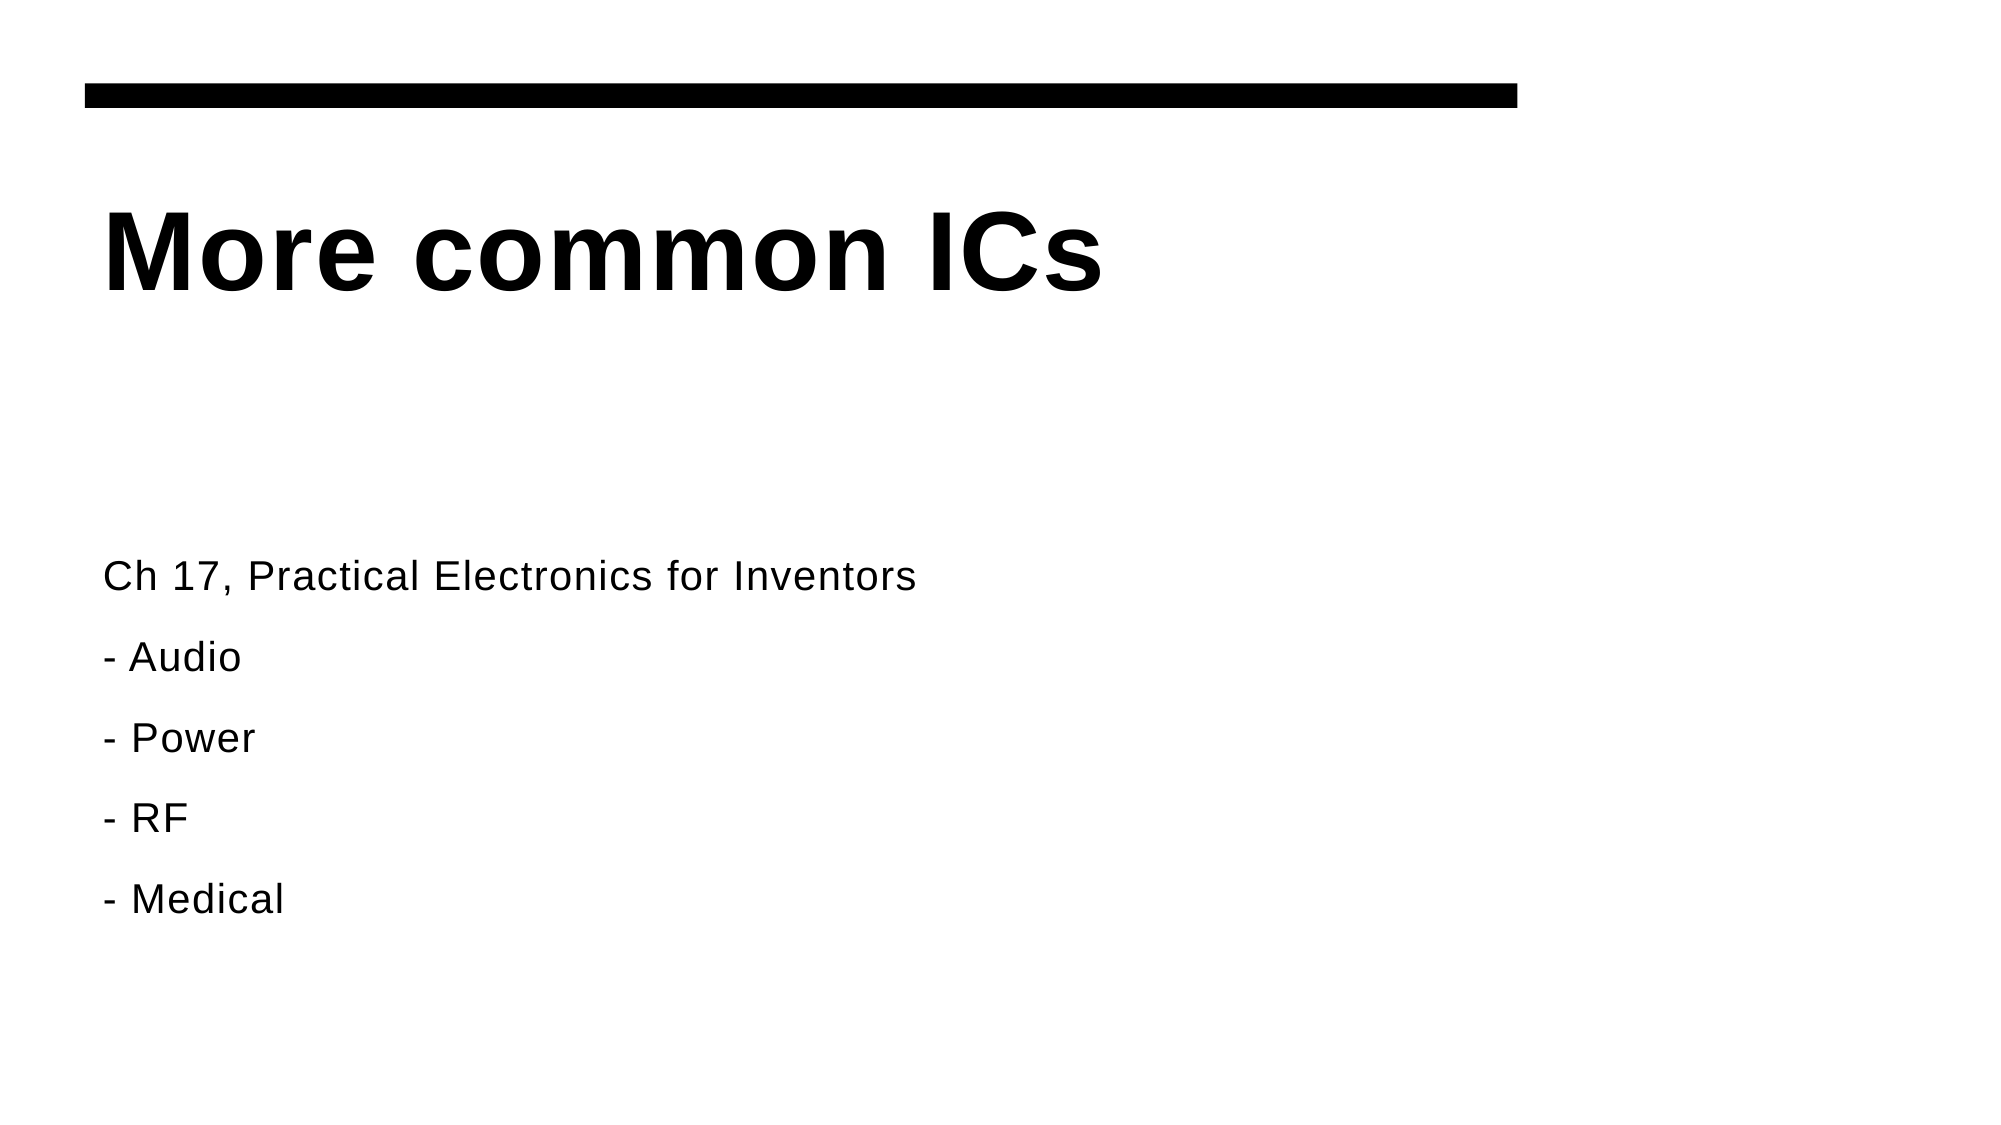

# More common ICs
Ch 17, Practical Electronics for Inventors
- Audio
- Power
- RF
- Medical